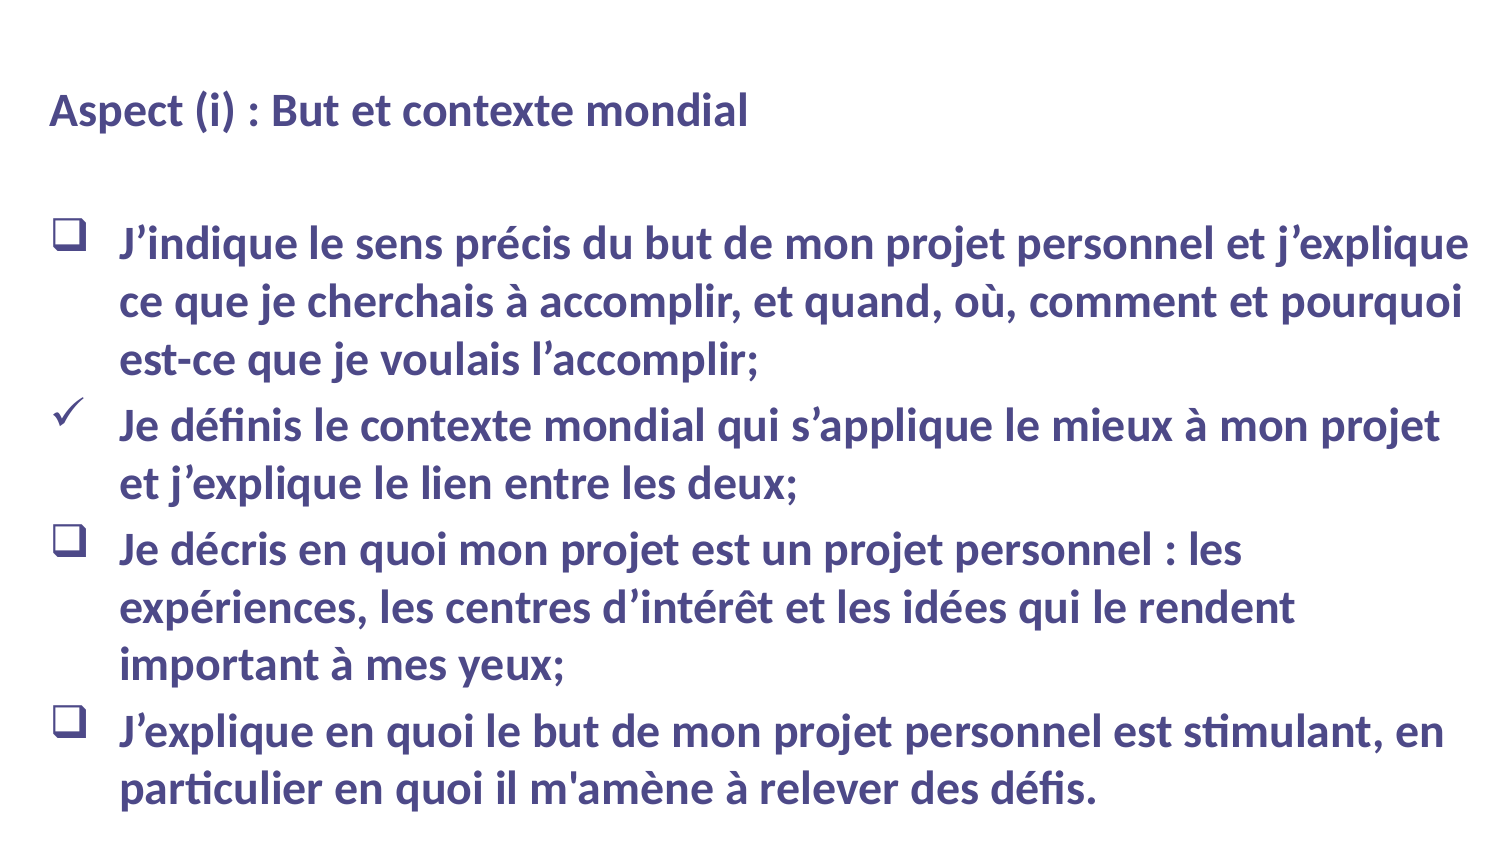

Aspect (i) : But et contexte mondial

J’indique le sens précis du but de mon projet personnel et j’explique ce que je cherchais à accomplir, et quand, où, comment et pourquoi est-ce que je voulais l’accomplir;
Je définis le contexte mondial qui s’applique le mieux à mon projet et j’explique le lien entre les deux;
Je décris en quoi mon projet est un projet personnel : les expériences, les centres d’intérêt et les idées qui le rendent important à mes yeux;
J’explique en quoi le but de mon projet personnel est stimulant, en particulier en quoi il m'amène à relever des défis.